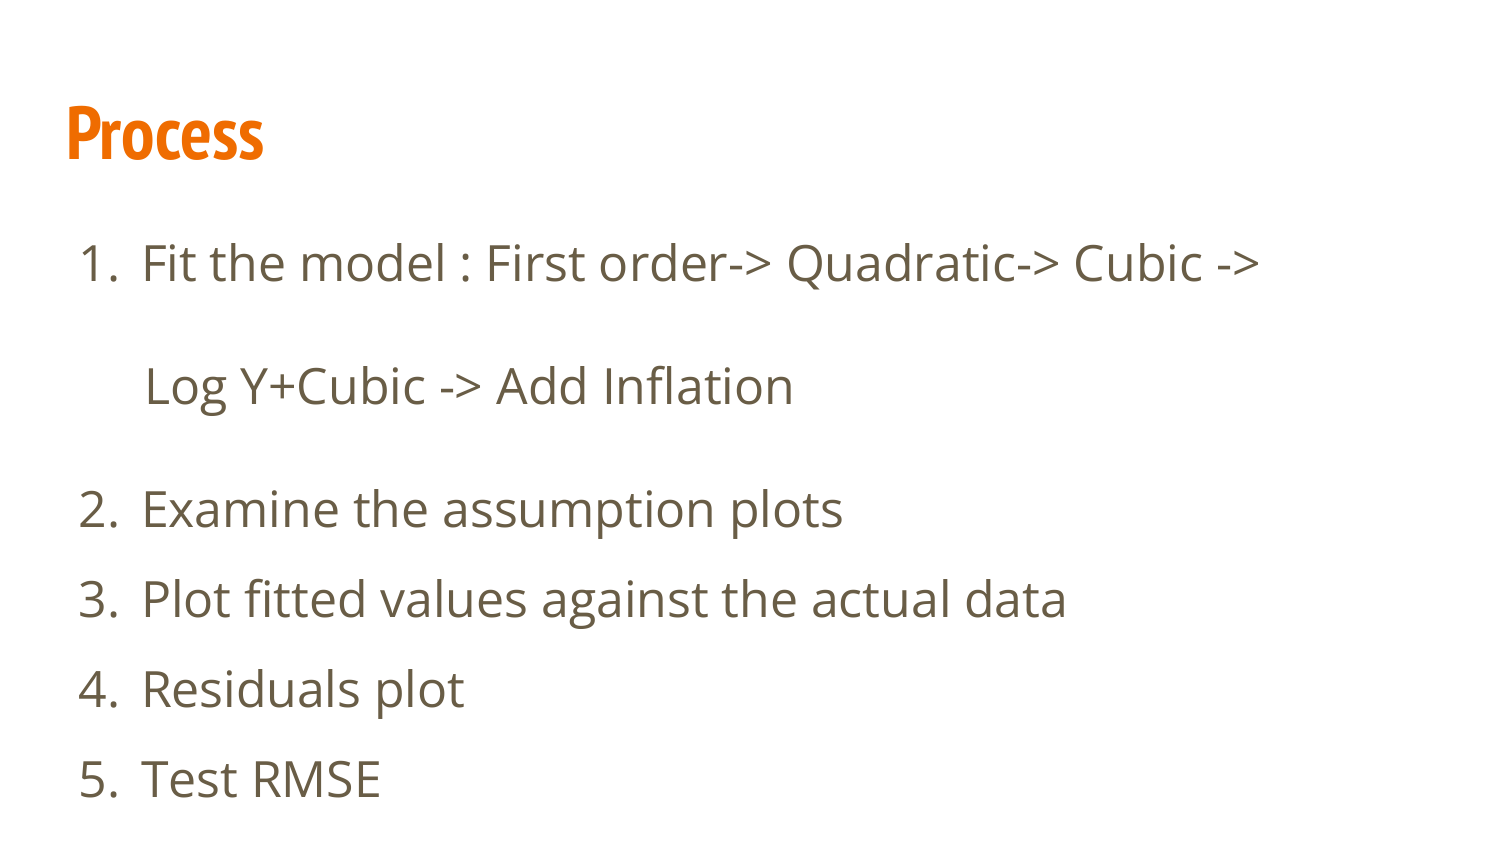

# Process
Fit the model : First order-> Quadratic-> Cubic ->
      Log Y+Cubic -> Add Inflation
Examine the assumption plots
Plot fitted values against the actual data
Residuals plot
Test RMSE